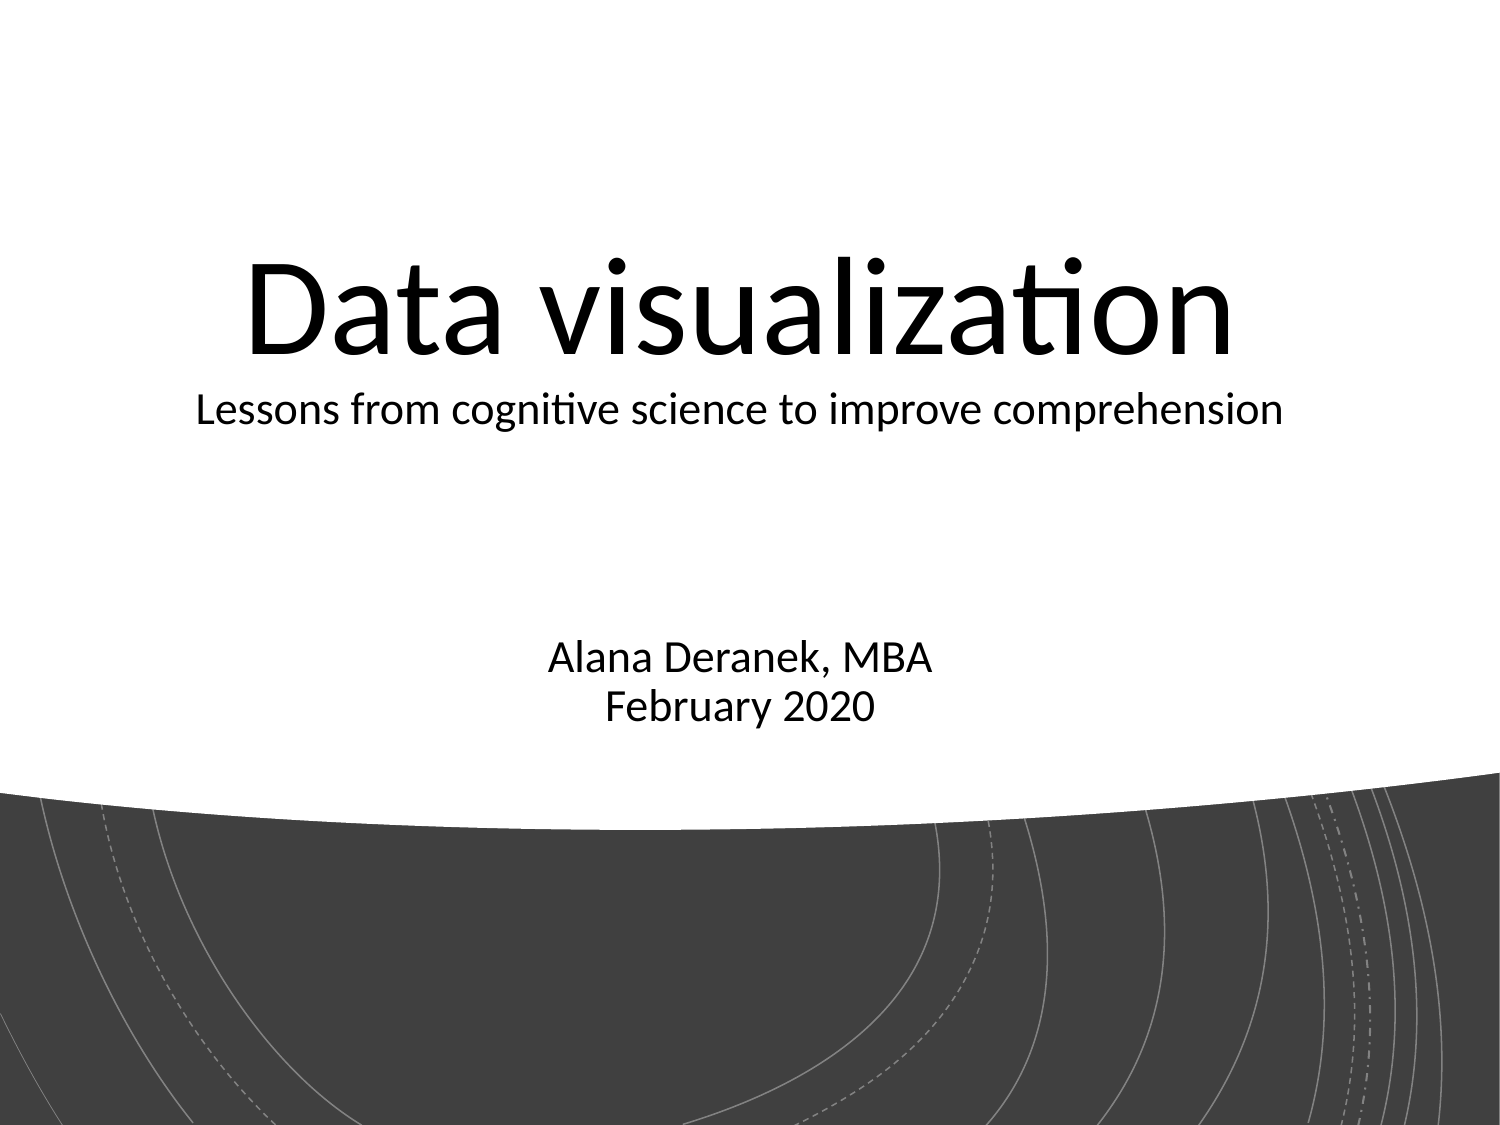

# Data visualization Lessons from cognitive science to improve comprehension Alana Deranek, MBA February 2020